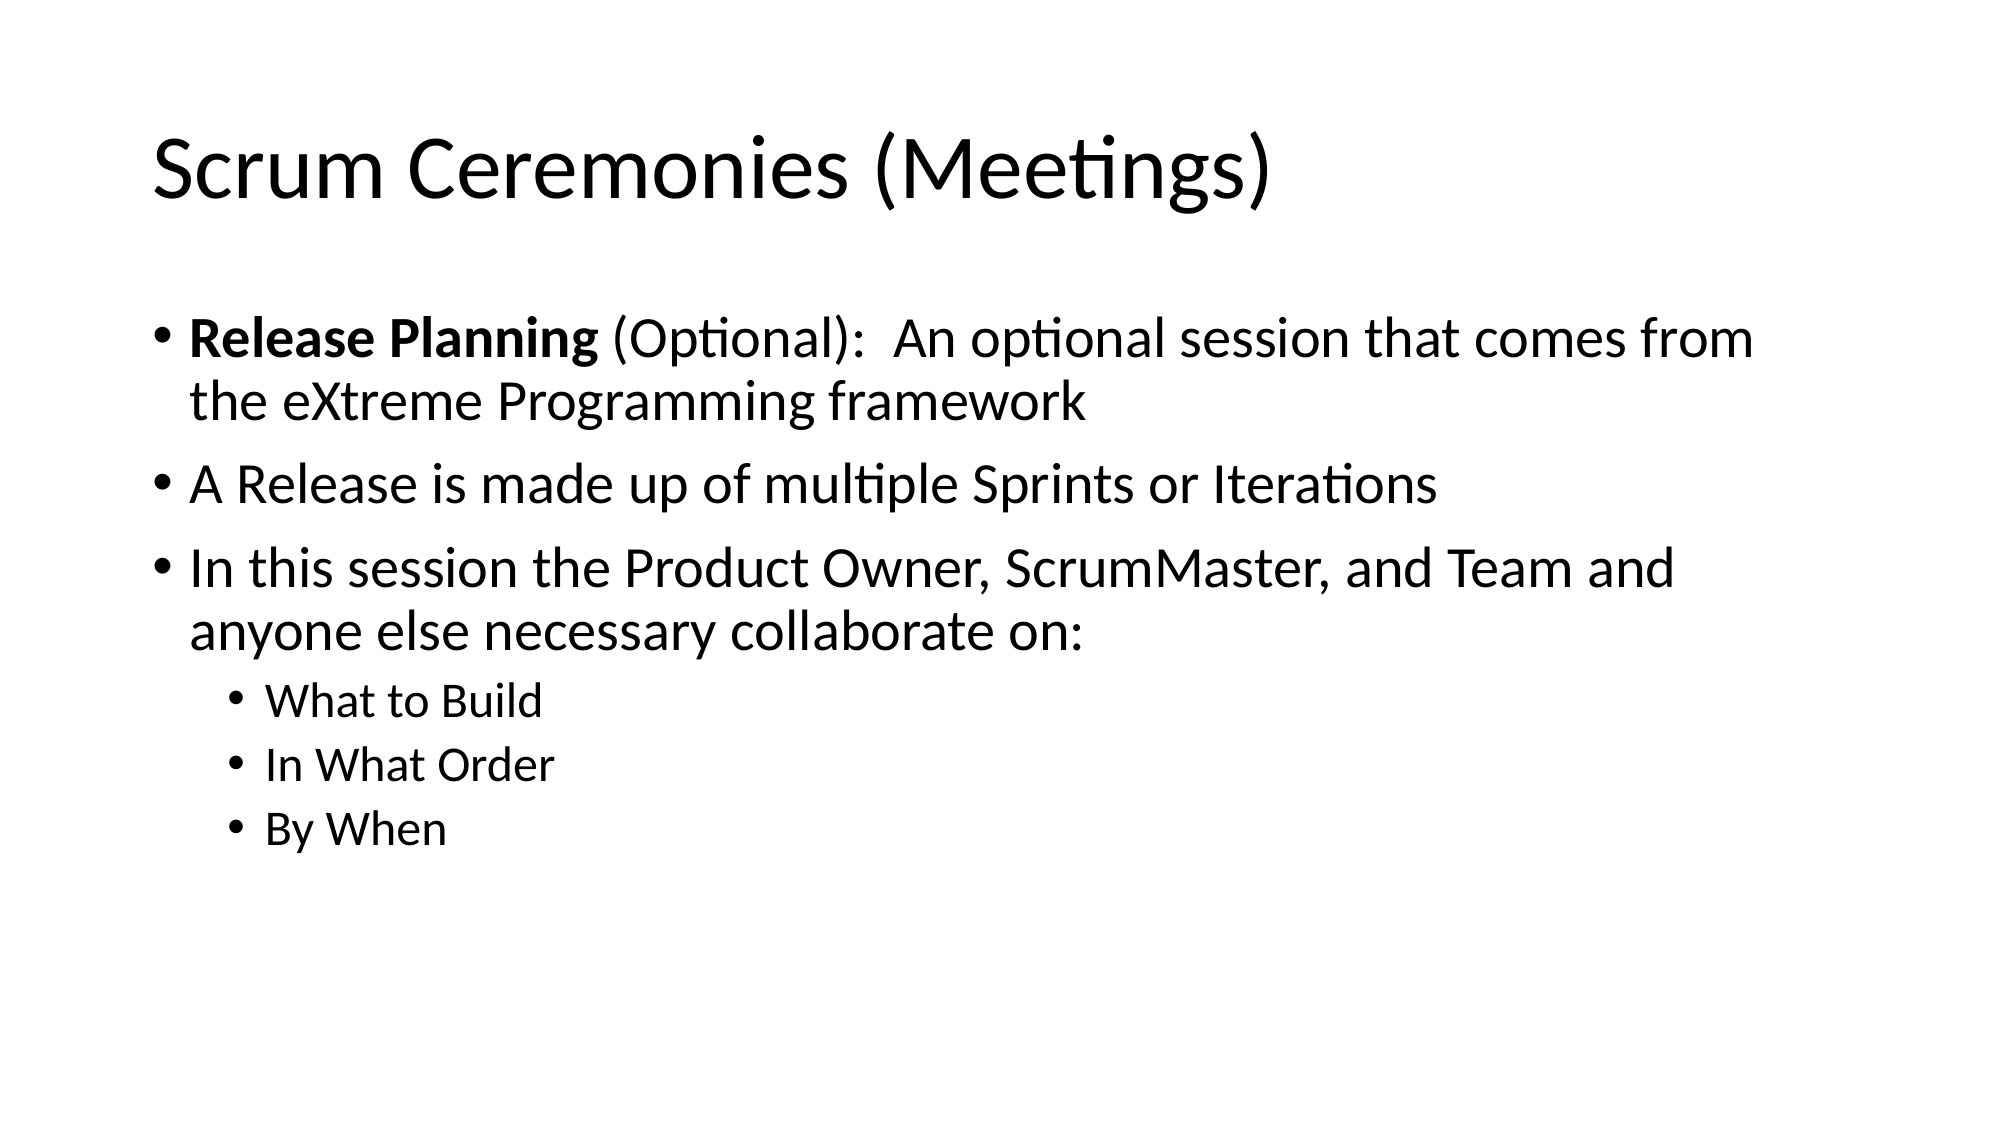

# Scrum Ceremonies (Meetings)
Release Planning (Optional):  An optional session that comes from the eXtreme Programming framework
A Release is made up of multiple Sprints or Iterations
In this session the Product Owner, ScrumMaster, and Team and anyone else necessary collaborate on:
What to Build
In What Order
By When